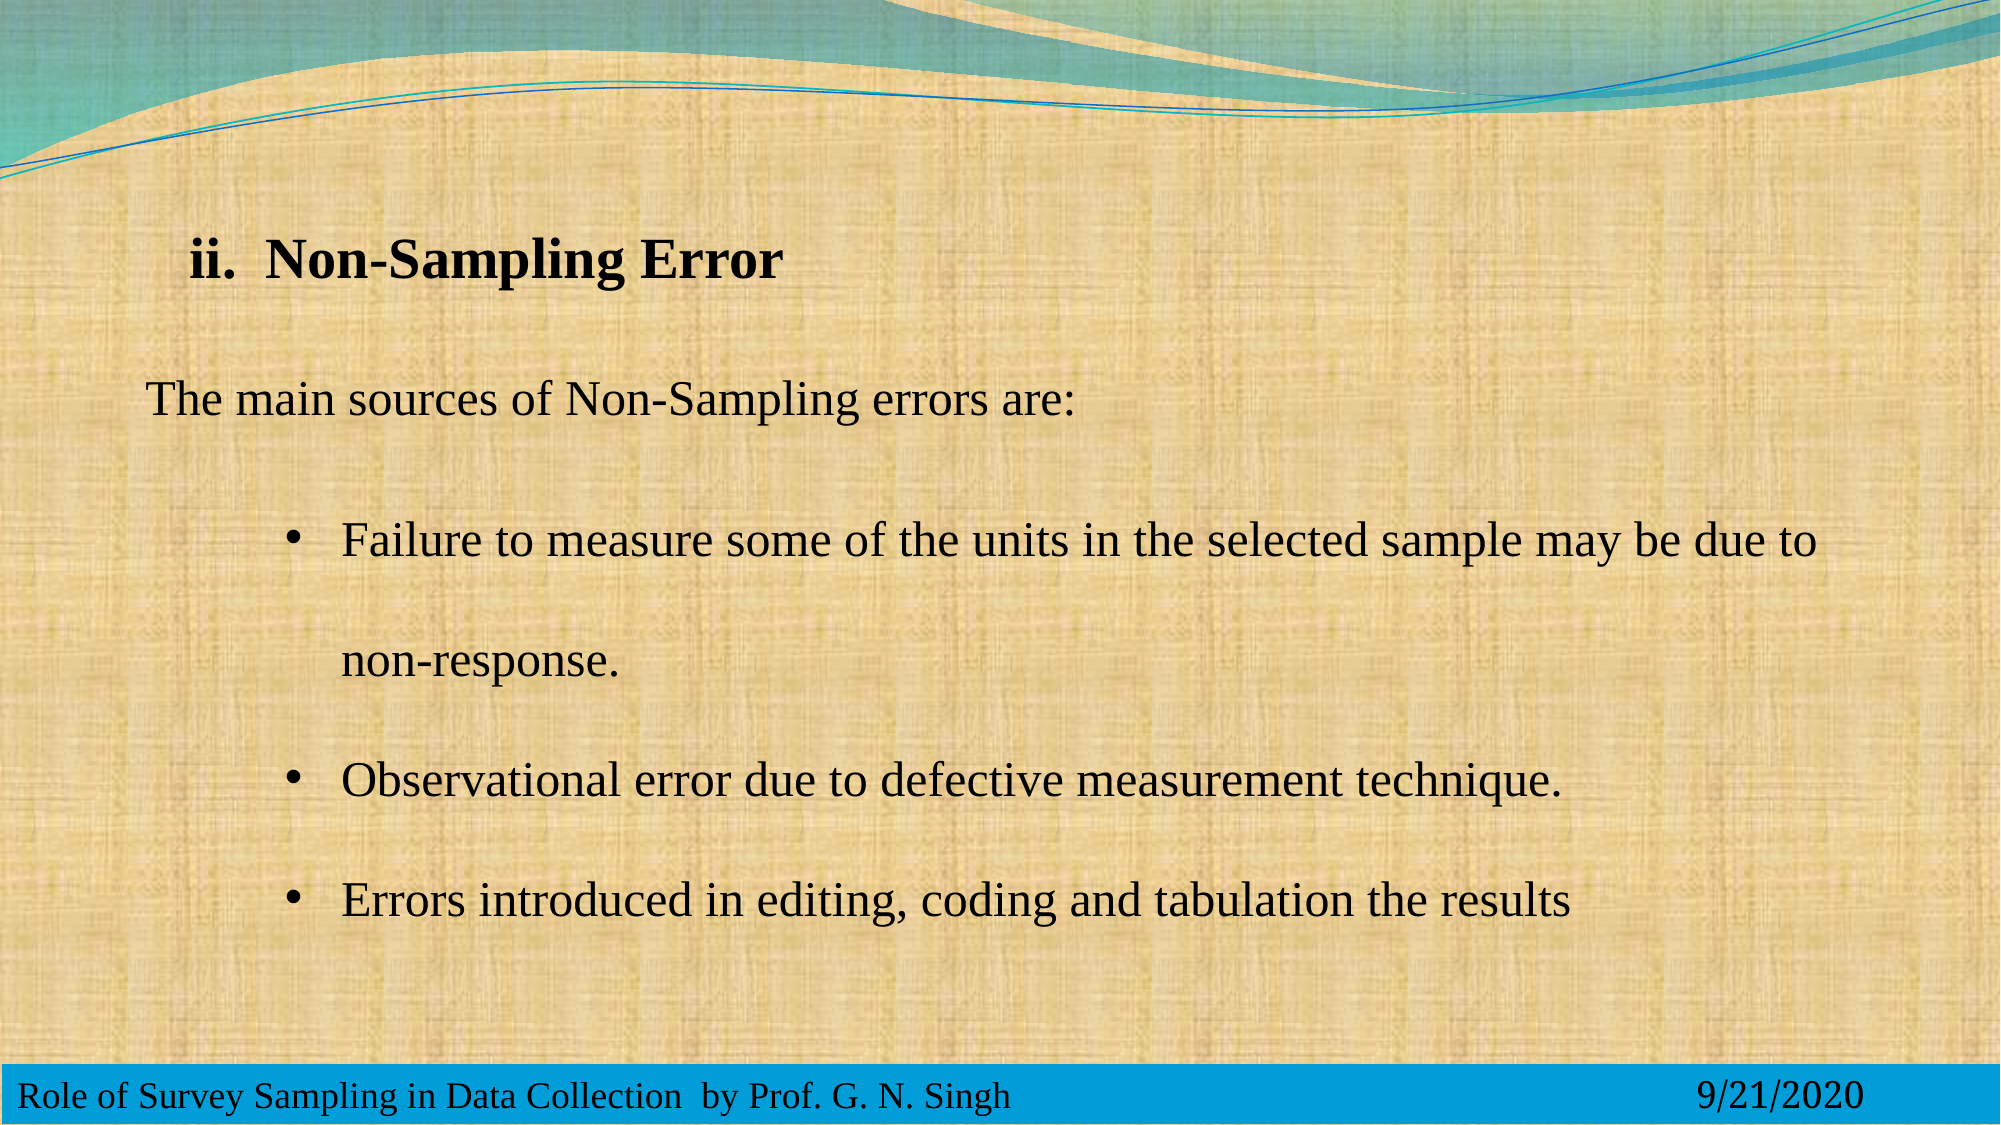

ii.  Non-Sampling Error
The main sources of Non-Sampling errors are:
Failure to measure some of the units in the selected sample may be due to non-response.
Observational error due to defective measurement technique.
Errors introduced in editing, coding and tabulation the results

Role of Survey Sampling in Data Collection  by Prof. G. N. Singh
9/21/2020